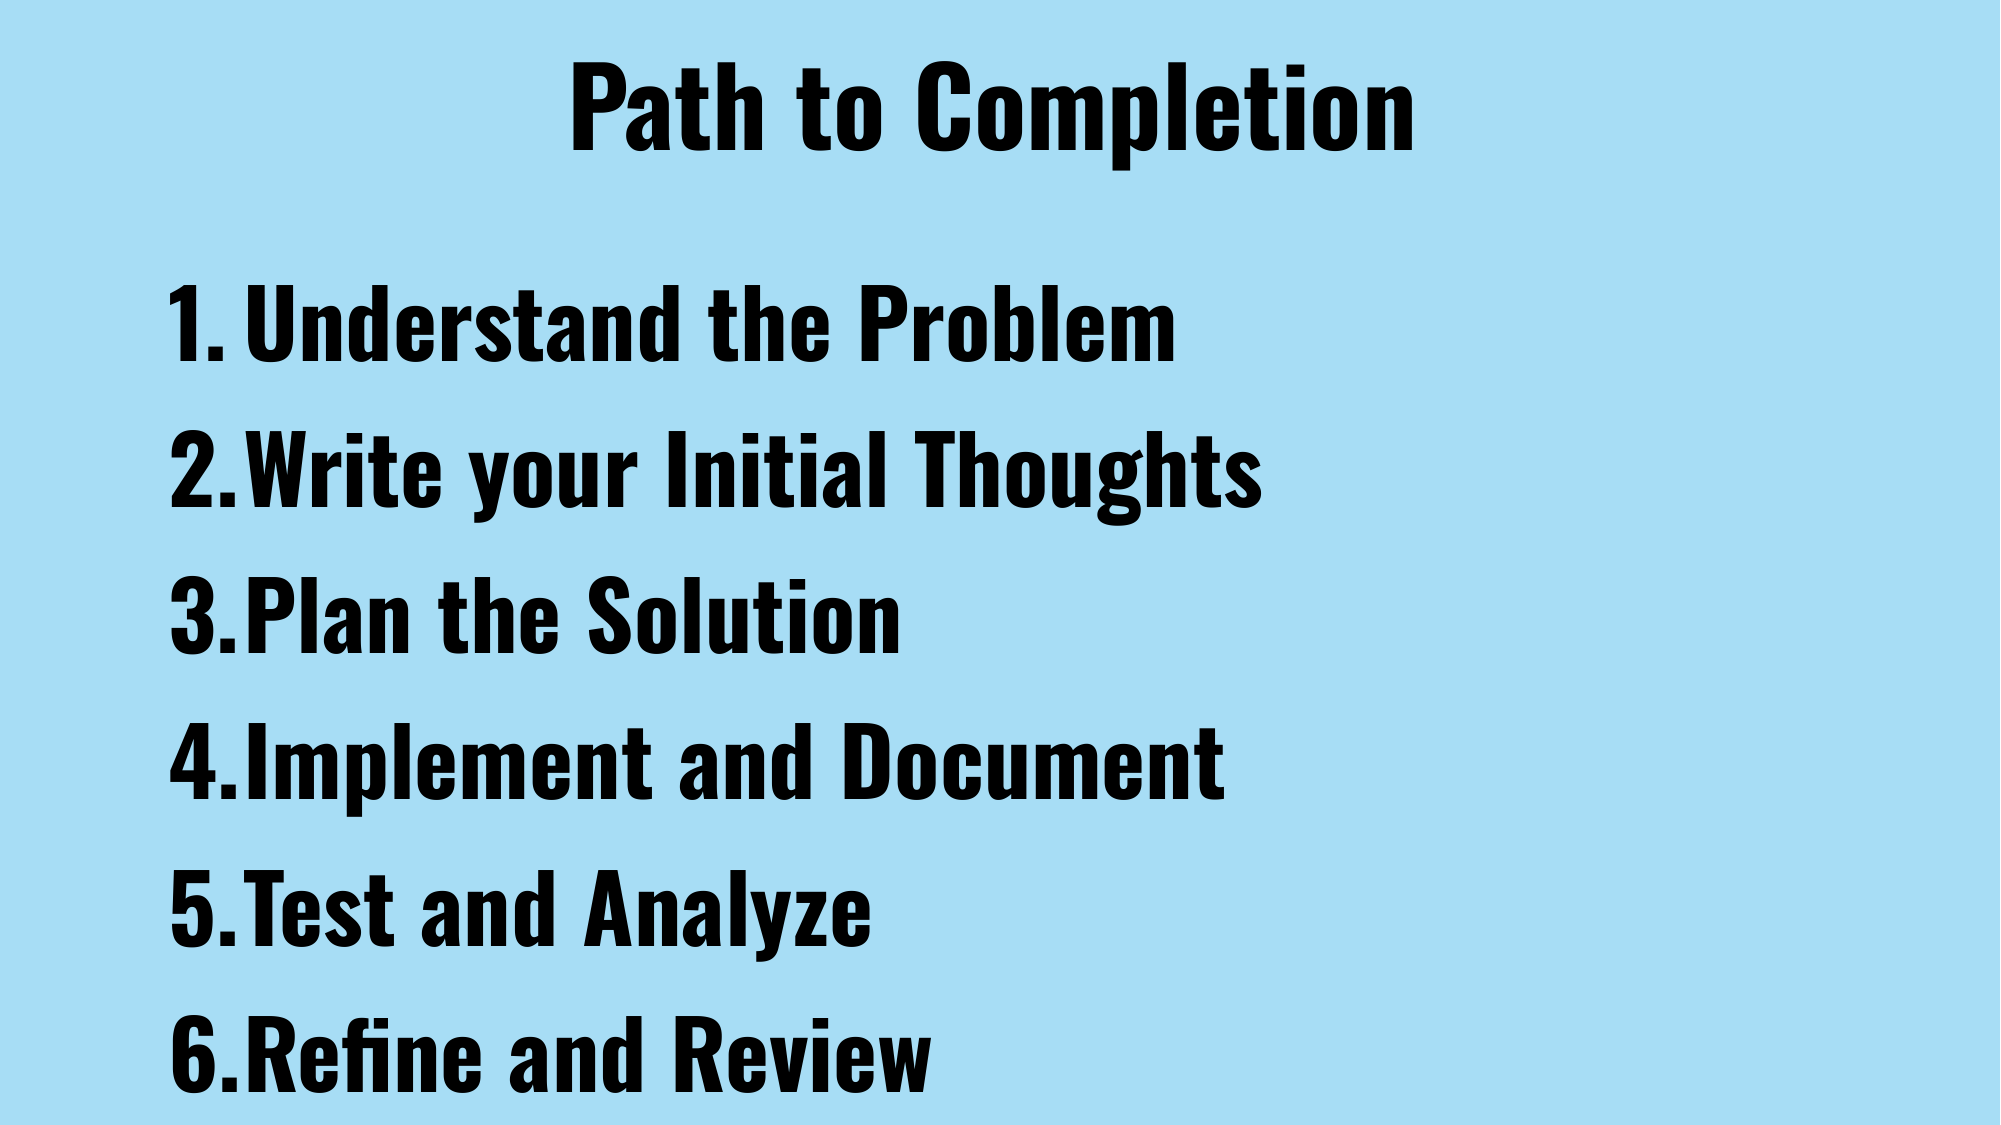

# Path to Completion
Understand the Problem
Write your Initial Thoughts
Plan the Solution
Implement and Document
Test and Analyze
Refine and Review